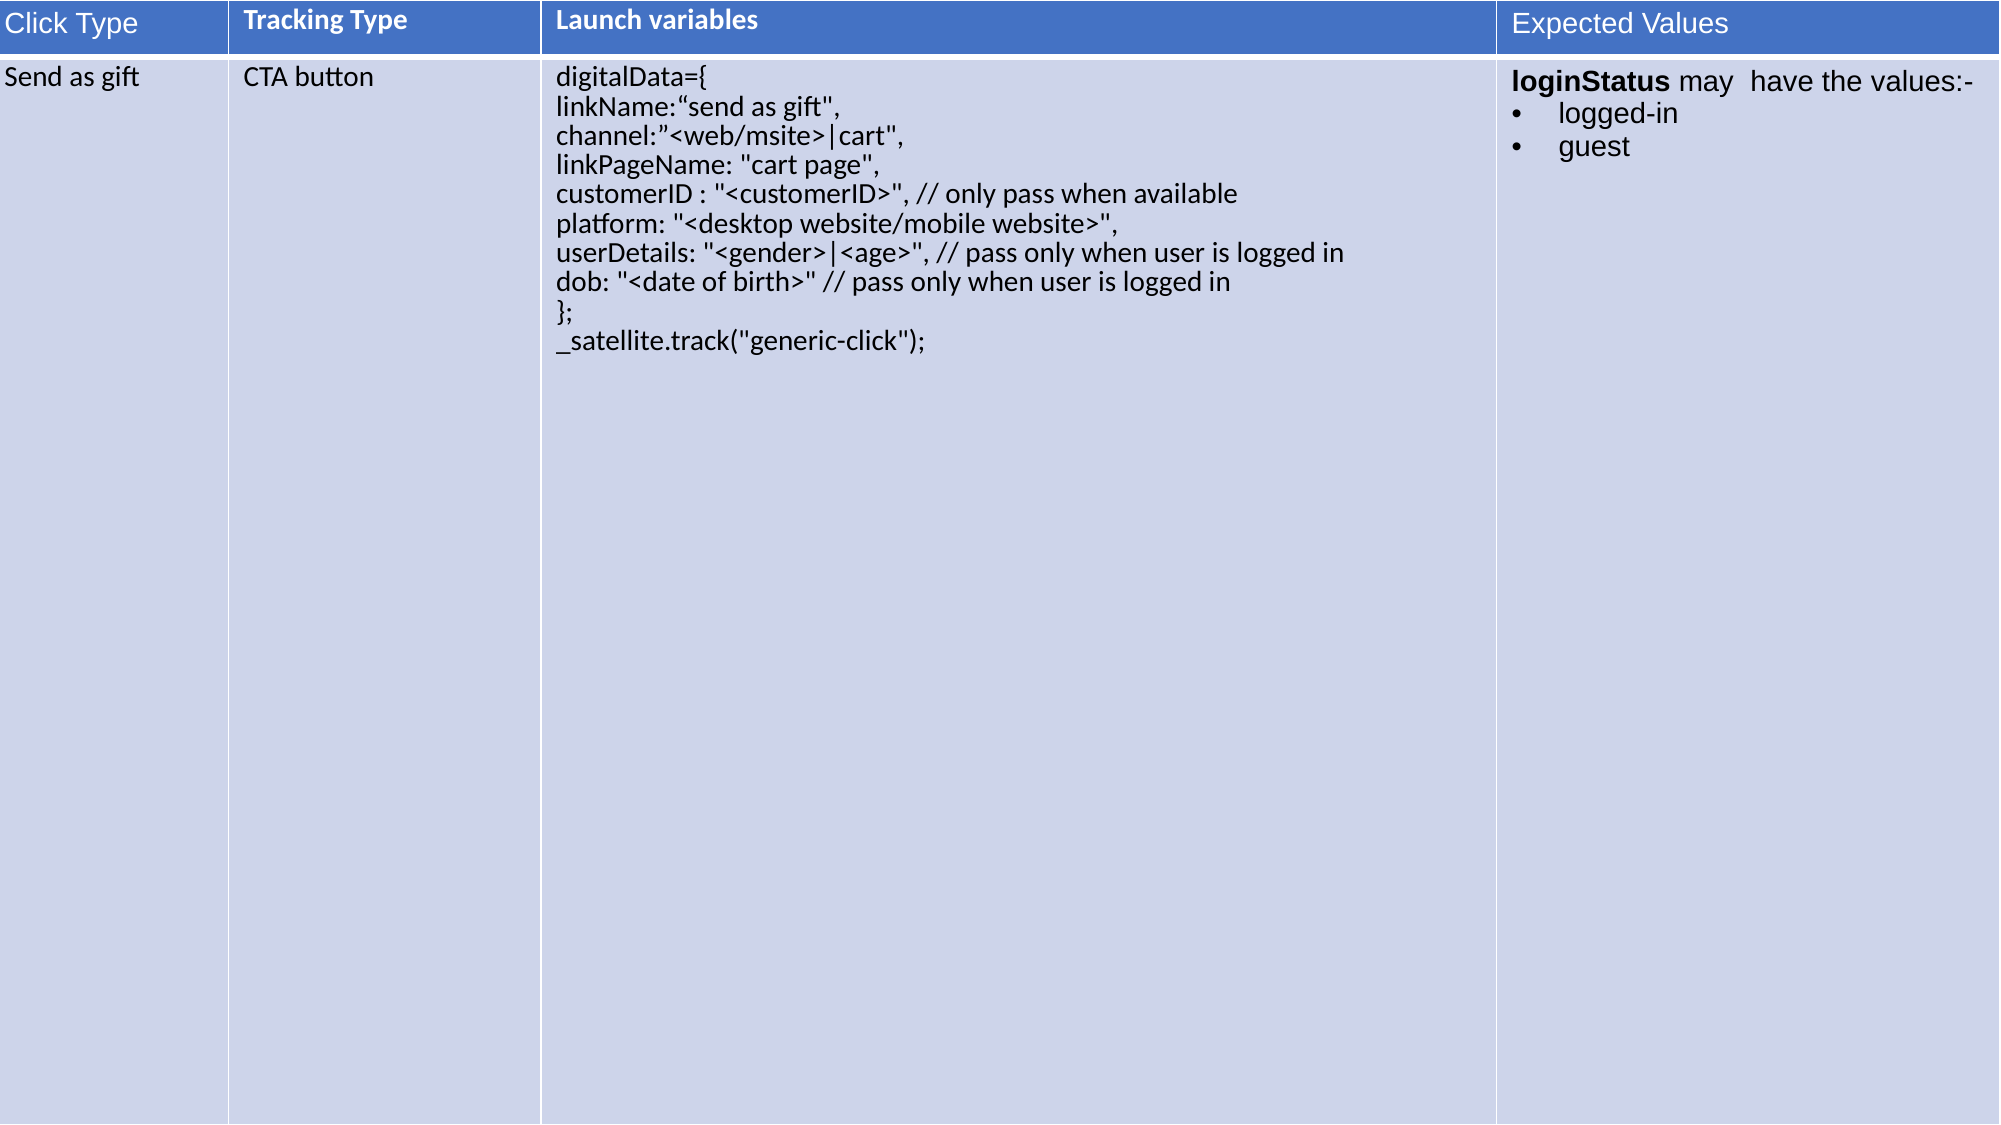

| Click Type | Tracking Type | Launch variables | Expected Values |
| --- | --- | --- | --- |
| Send as gift | CTA button | digitalData={​ linkName:“send as gift",​ channel:”<web/msite>|cart",​ linkPageName: "cart page",​ customerID : "<customerID>", // only pass when available​ platform: "<desktop website/mobile website>",​ userDetails: "<gender>|<age>", // pass only when user is logged in​ dob: "<date of birth>" // pass only when user is logged in​ };​ \_satellite.track("generic-click");​ | loginStatus may have the values:- logged-in guest |